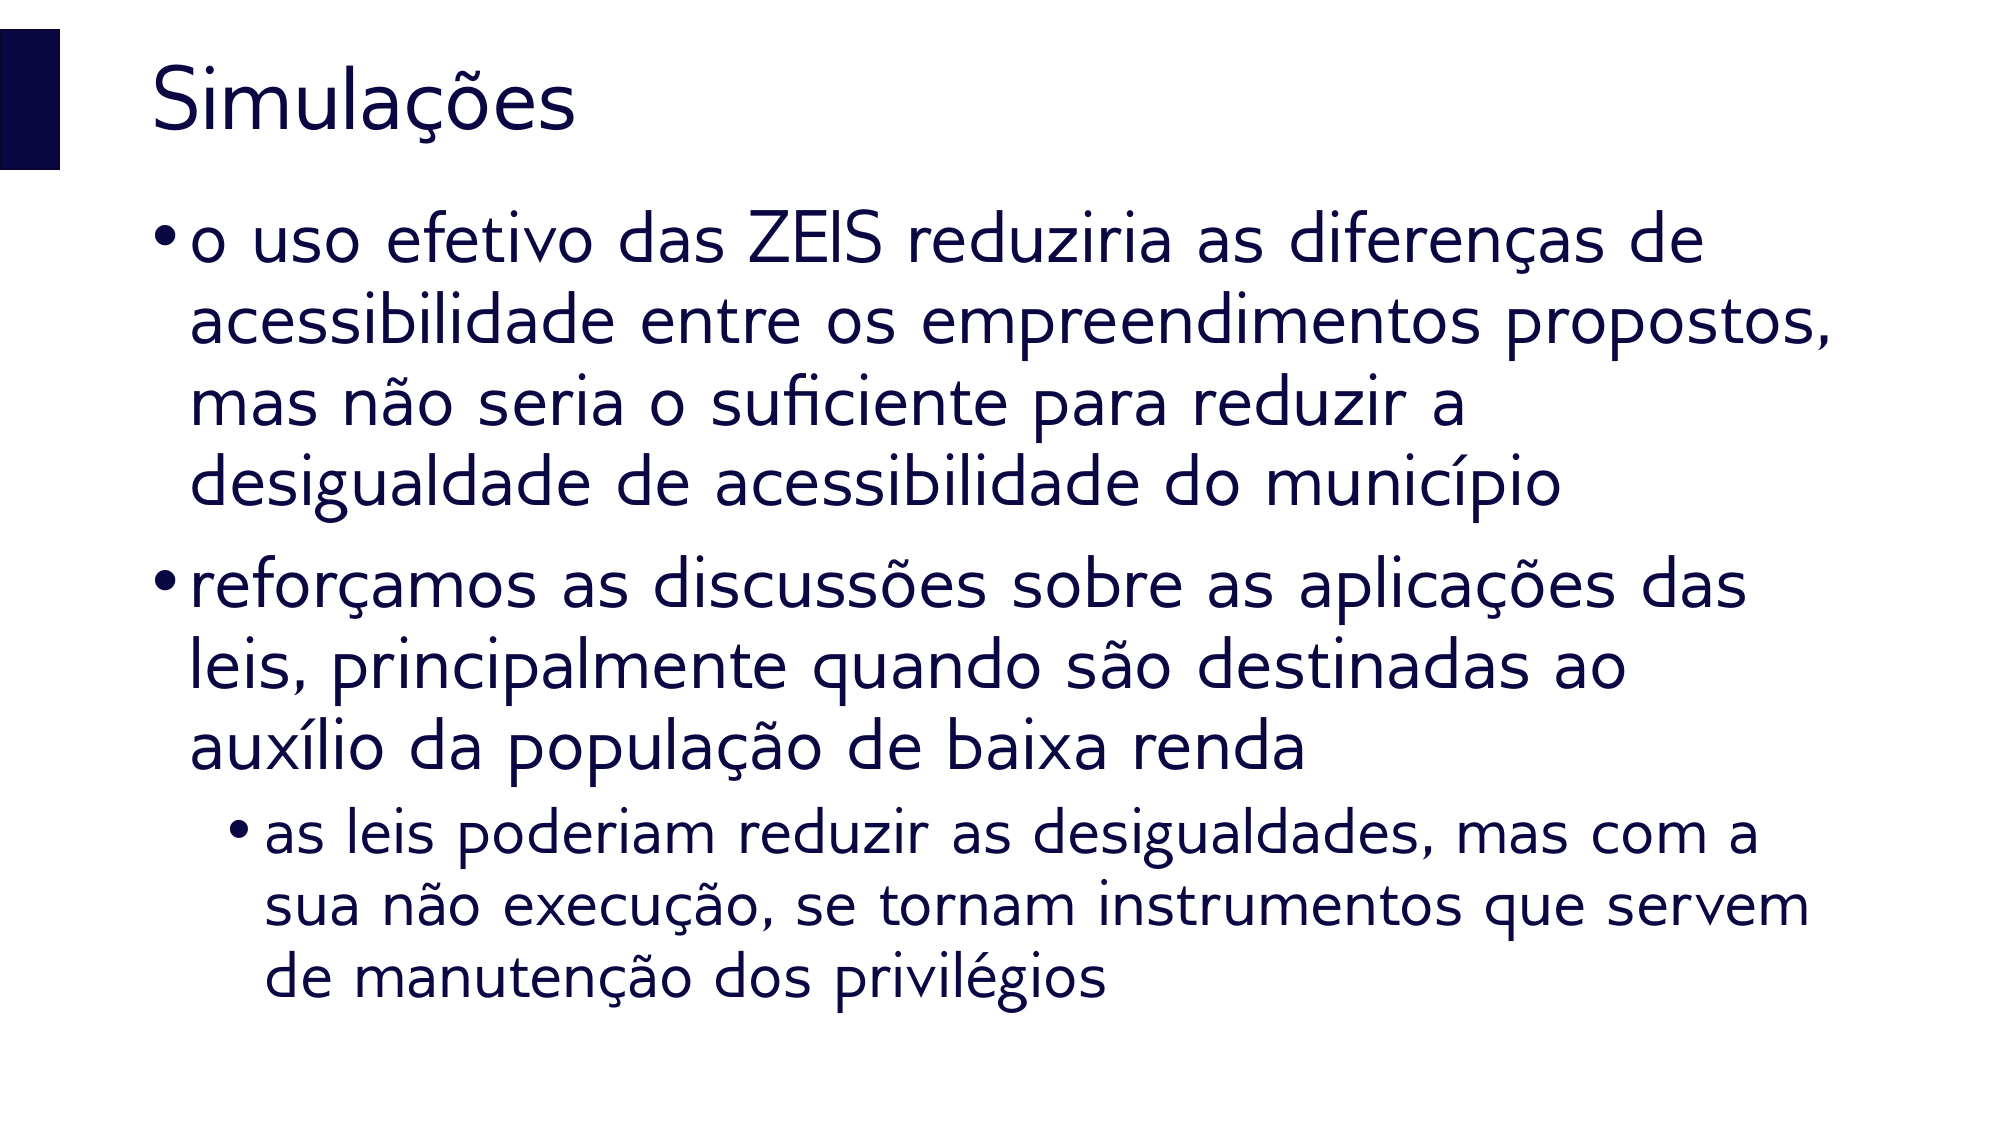

# Simulações
o uso efetivo das ZEIS reduziria as diferenças de acessibilidade entre os empreendimentos propostos, mas não seria o suficiente para reduzir a desigualdade de acessibilidade do município
reforçamos as discussões sobre as aplicações das leis, principalmente quando são destinadas ao auxílio da população de baixa renda
as leis poderiam reduzir as desigualdades, mas com a sua não execução, se tornam instrumentos que servem de manutenção dos privilégios